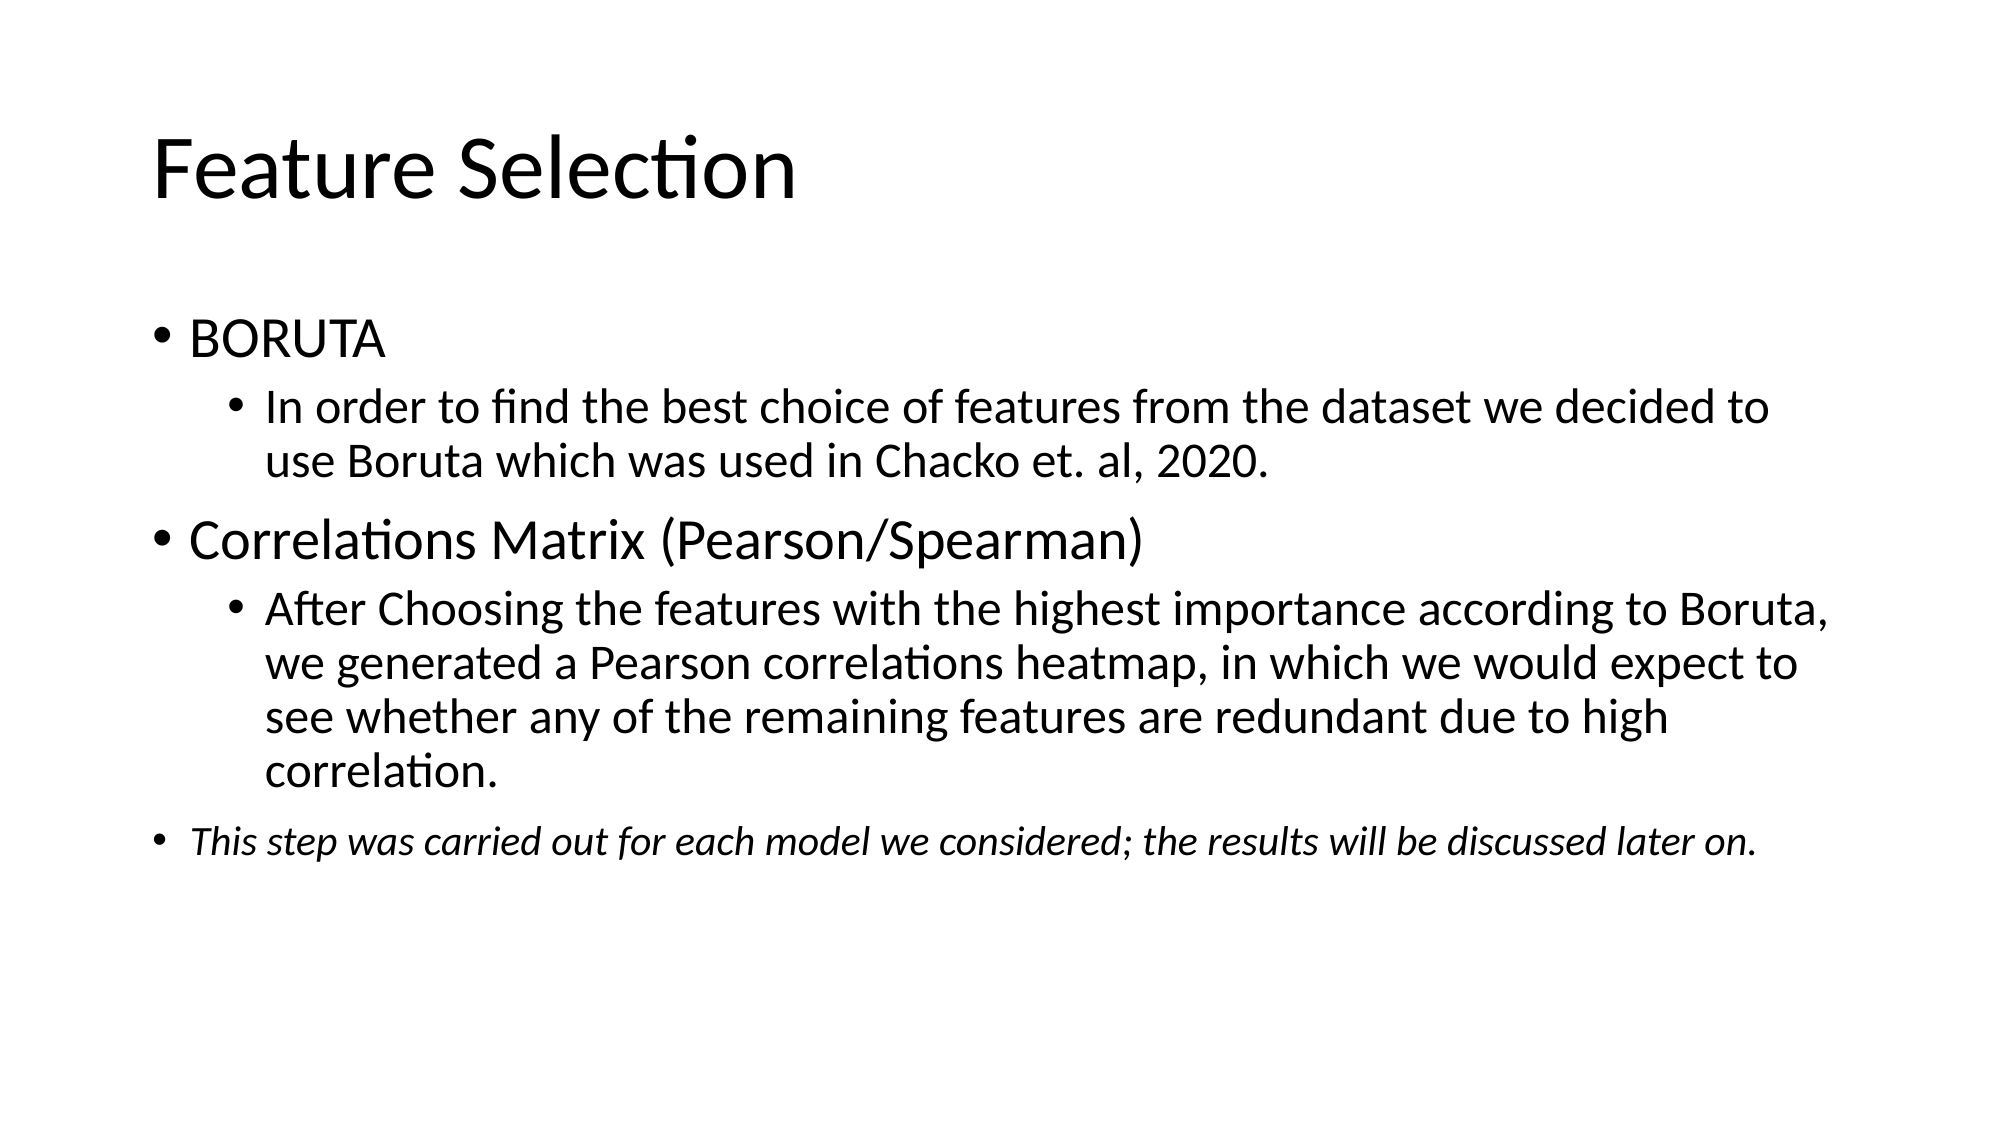

# Feature Selection
BORUTA
In order to find the best choice of features from the dataset we decided to use Boruta which was used in Chacko et. al, 2020.
Correlations Matrix (Pearson/Spearman)
After Choosing the features with the highest importance according to Boruta, we generated a Pearson correlations heatmap, in which we would expect to see whether any of the remaining features are redundant due to high correlation.
This step was carried out for each model we considered; the results will be discussed later on.